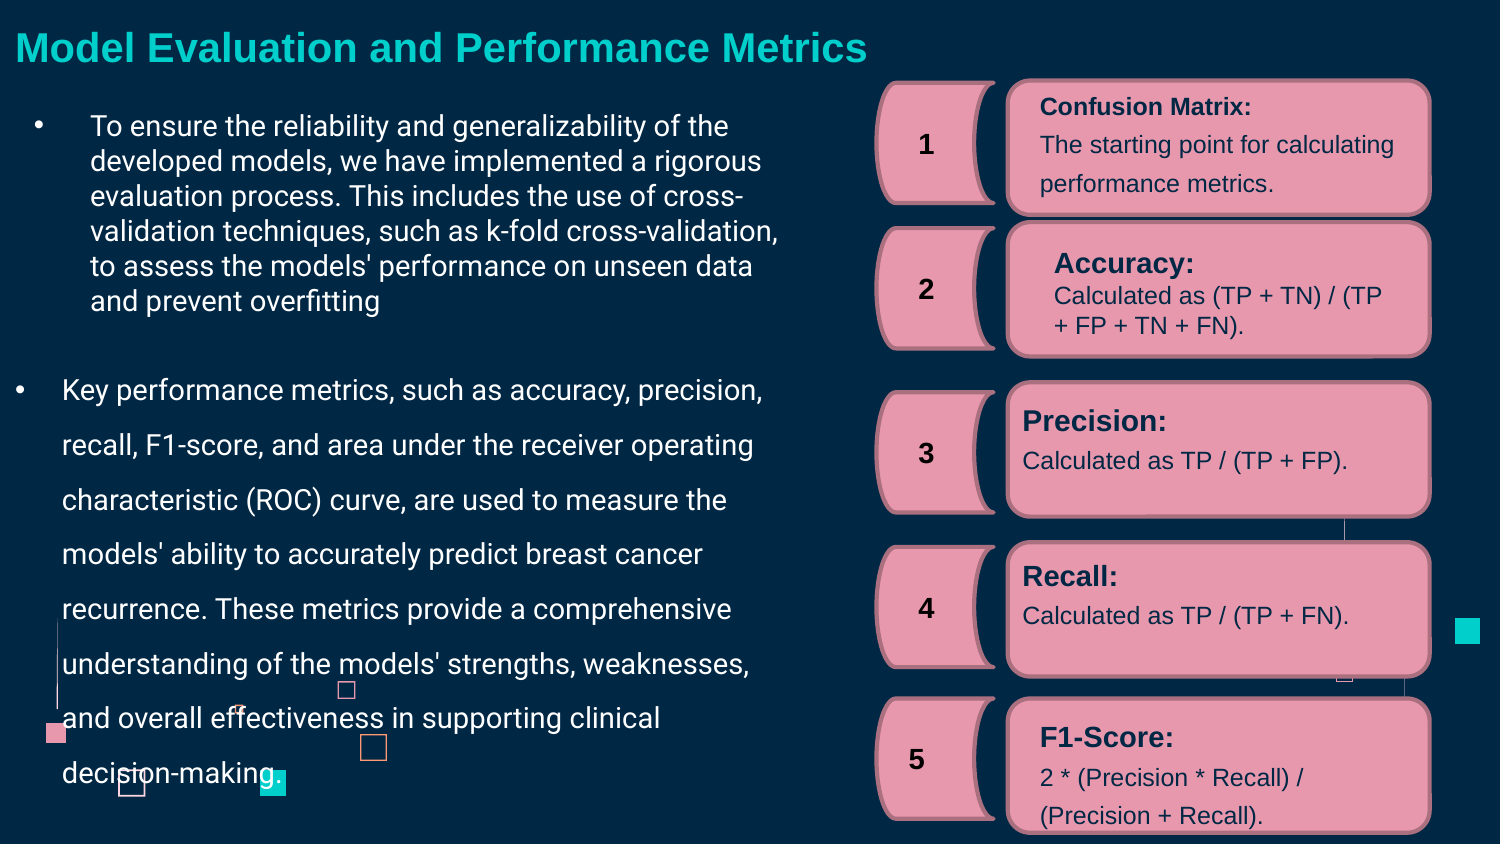

# Model Evaluation and Performance Metrics

Confusion Matrix:
The starting point for calculating performance metrics.

To ensure the reliability and generalizability of the developed models, we have implemented a rigorous evaluation process. This includes the use of cross-validation techniques, such as k-fold cross-validation, to assess the models' performance on unseen data and prevent overfitting

Key performance metrics, such as accuracy, precision, recall, F1-score, and area under the receiver operating characteristic (ROC) curve, are used to measure the models' ability to accurately predict breast cancer recurrence. These metrics provide a comprehensive understanding of the models' strengths, weaknesses, and overall effectiveness in supporting clinical decision-making.

 1

Accuracy:
Calculated as (TP + TN) / (TP + FP + TN + FN).

 2

Precision:
Calculated as TP / (TP + FP).

 3

Recall:
Calculated as TP / (TP + FN).

 4

F1-Score:
2 * (Precision * Recall) / (Precision + Recall).

5